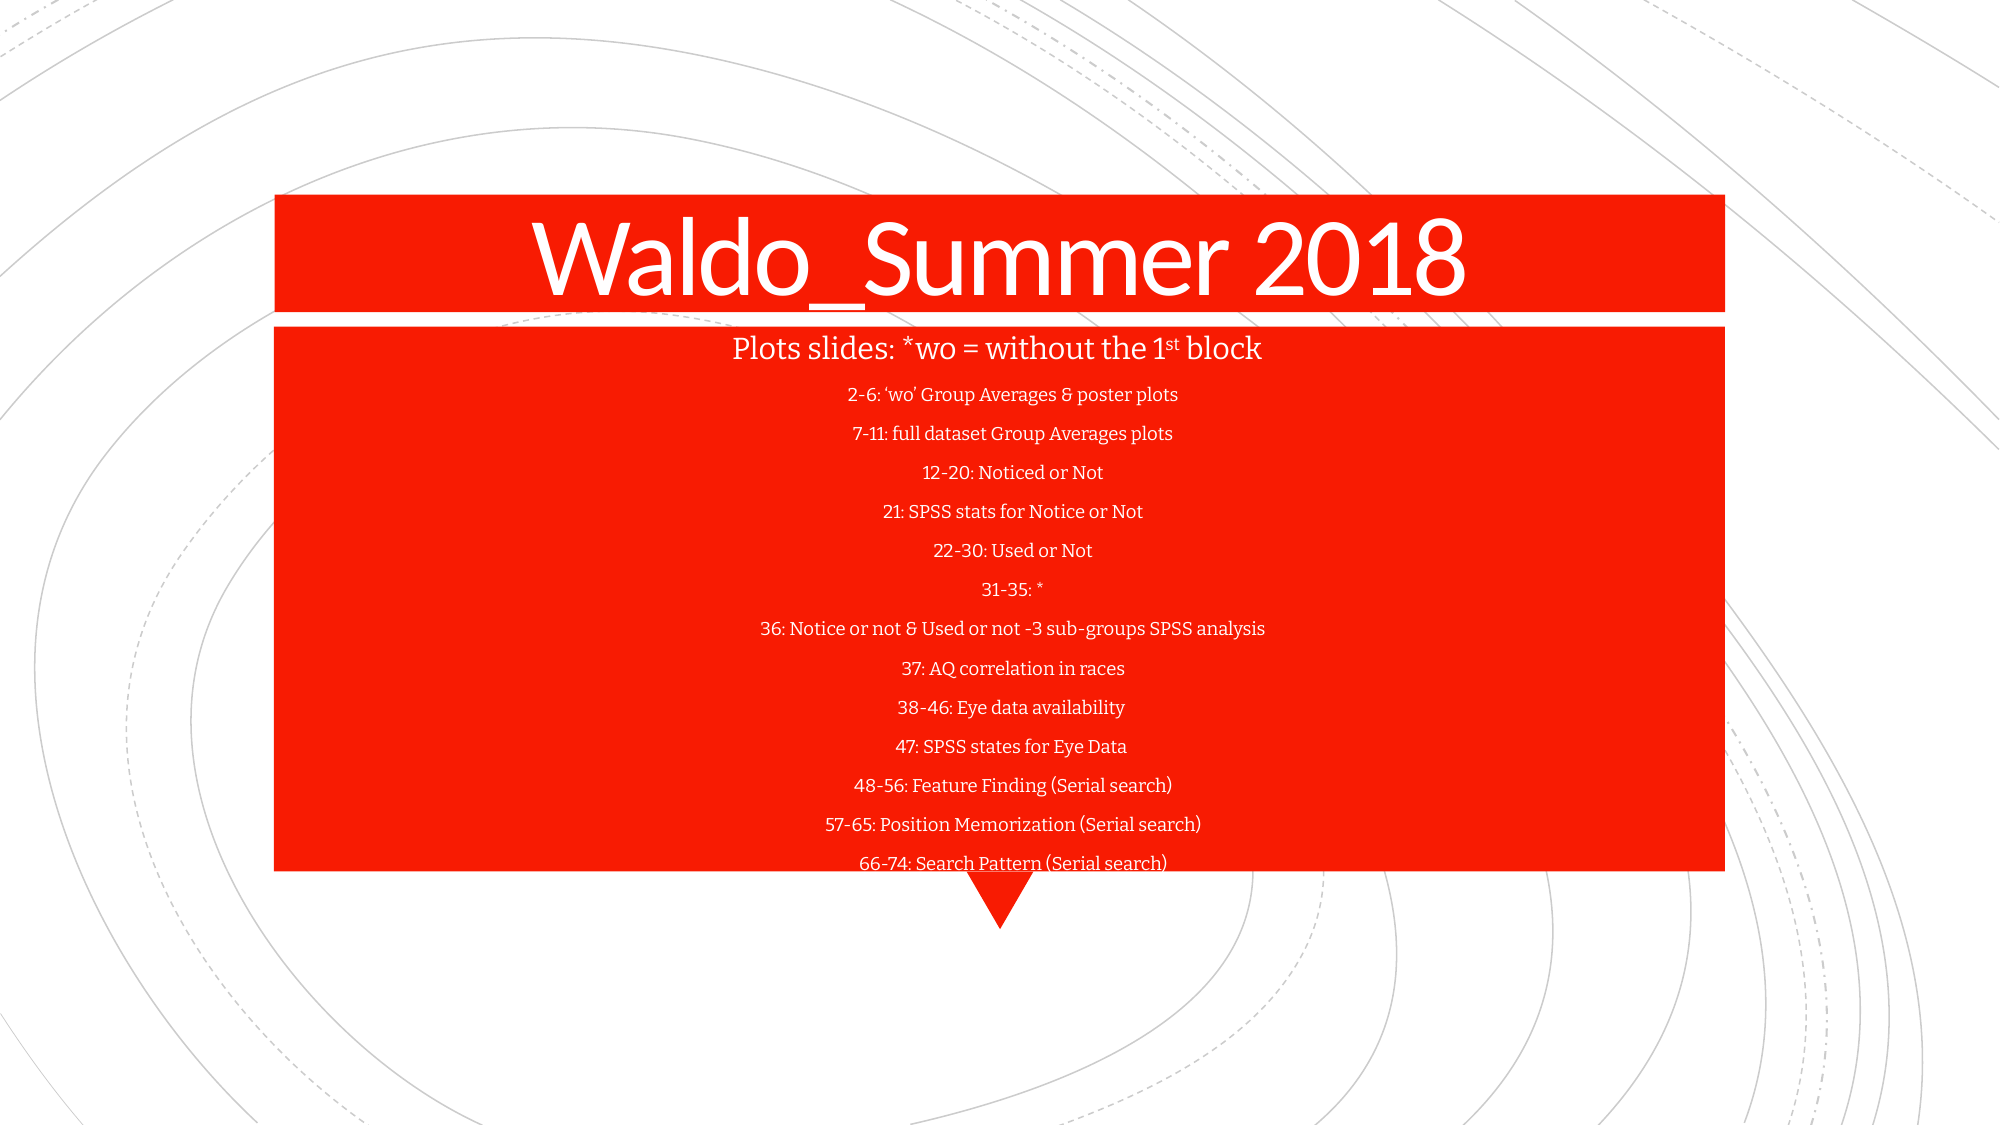

# Waldo_Summer 2018
Plots slides: *wo = without the 1st block
2-6: ‘wo’ Group Averages & poster plots
7-11: full dataset Group Averages plots
12-20: Noticed or Not
21: SPSS stats for Notice or Not
22-30: Used or Not
31-35: *
36: Notice or not & Used or not -3 sub-groups SPSS analysis
37: AQ correlation in races
38-46: Eye data availability
47: SPSS states for Eye Data
48-56: Feature Finding (Serial search)
57-65: Position Memorization (Serial search)
66-74: Search Pattern (Serial search)